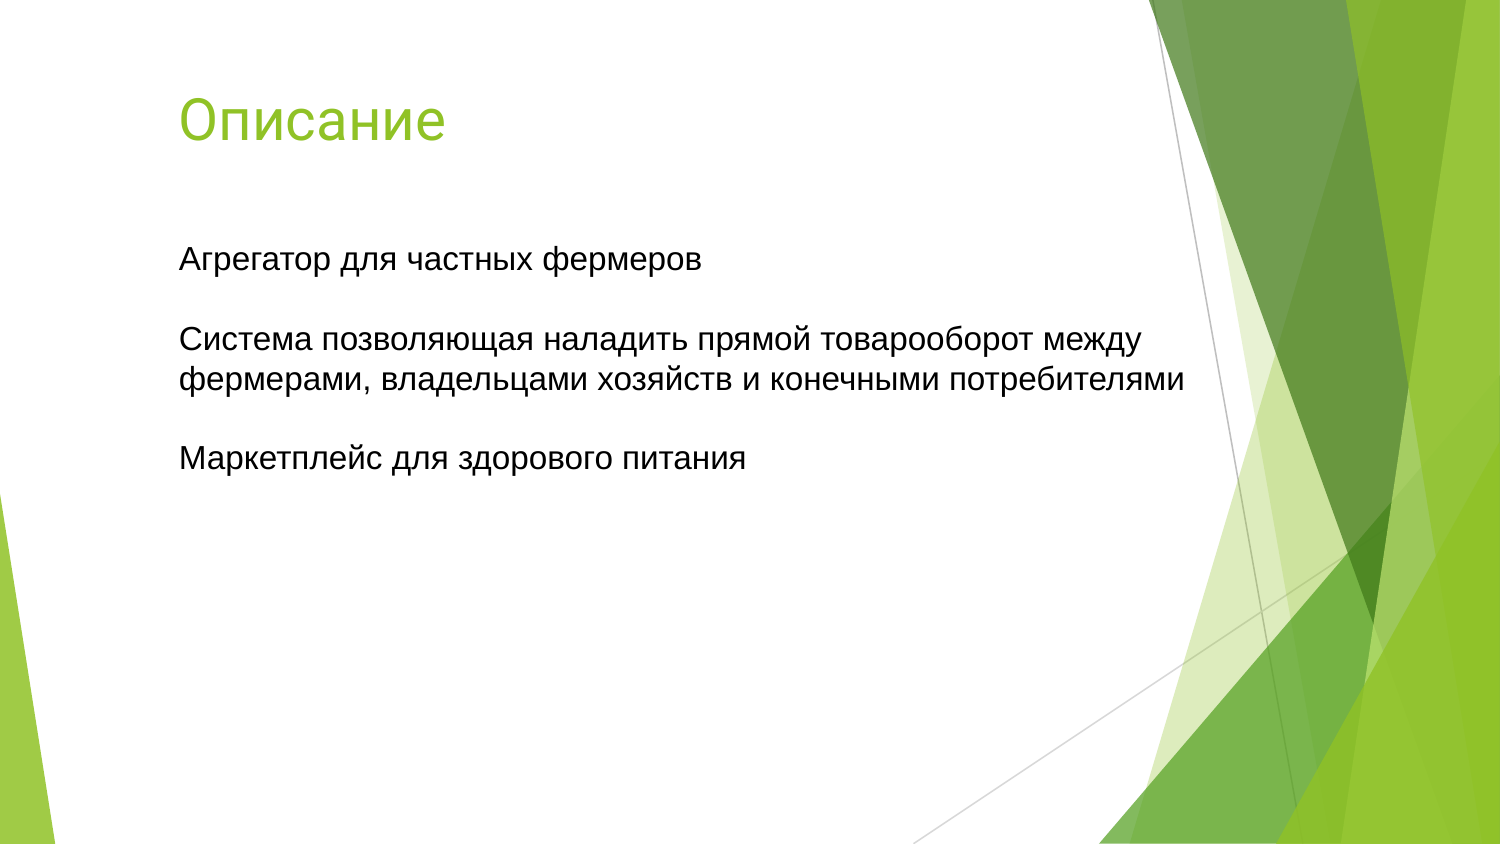

# Описание
Агрегатор для частных фермеров

Система позволяющая наладить прямой товарооборот между фермерами, владельцами хозяйств и конечными потребителями

Маркетплейс для здорового питания